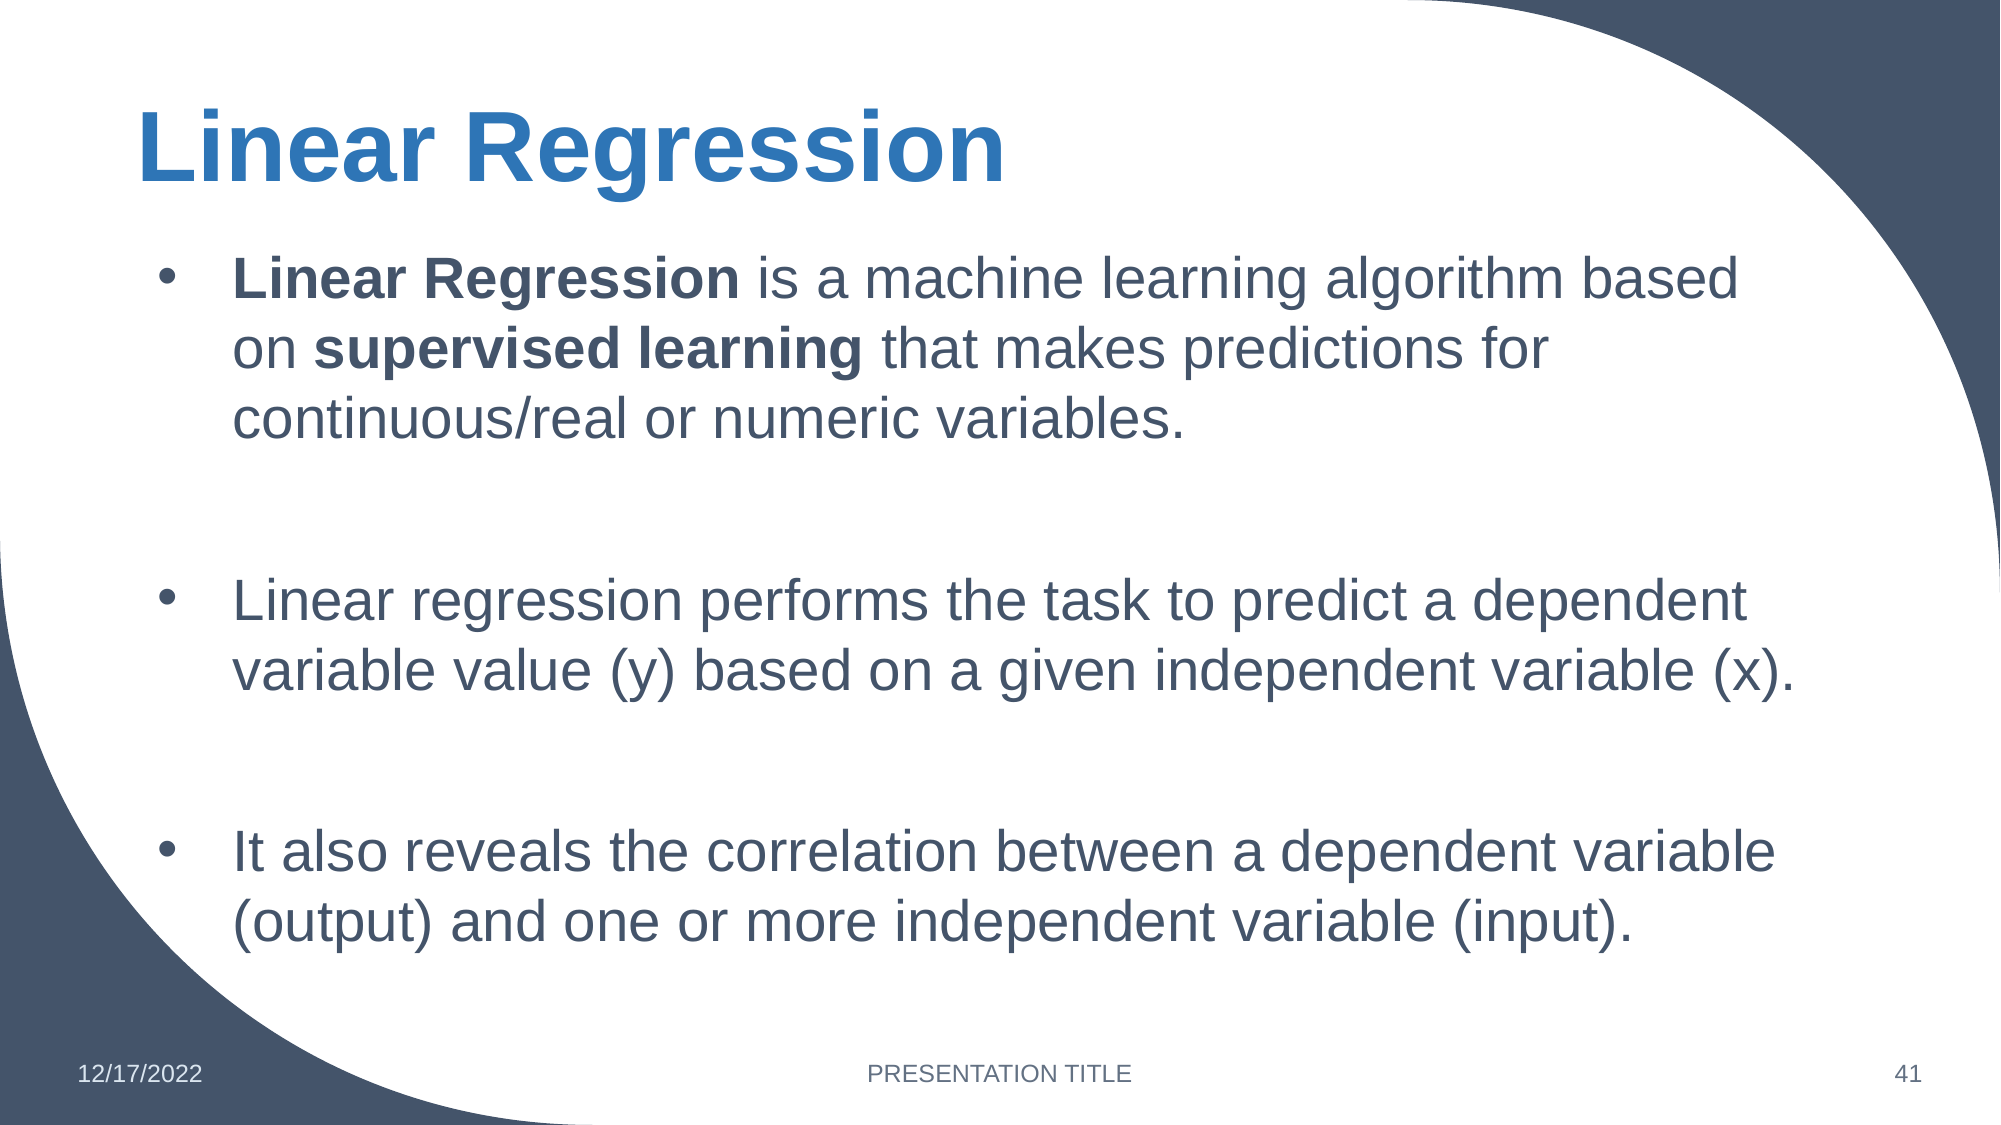

# Linear Regression
Linear Regression is a machine learning algorithm based on supervised learning that makes predictions for continuous/real or numeric variables.

Linear regression performs the task to predict a dependent variable value (y) based on a given independent variable (x).

It also reveals the correlation between a dependent variable (output) and one or more independent variable (input).

12/17/2022
PRESENTATION TITLE
41